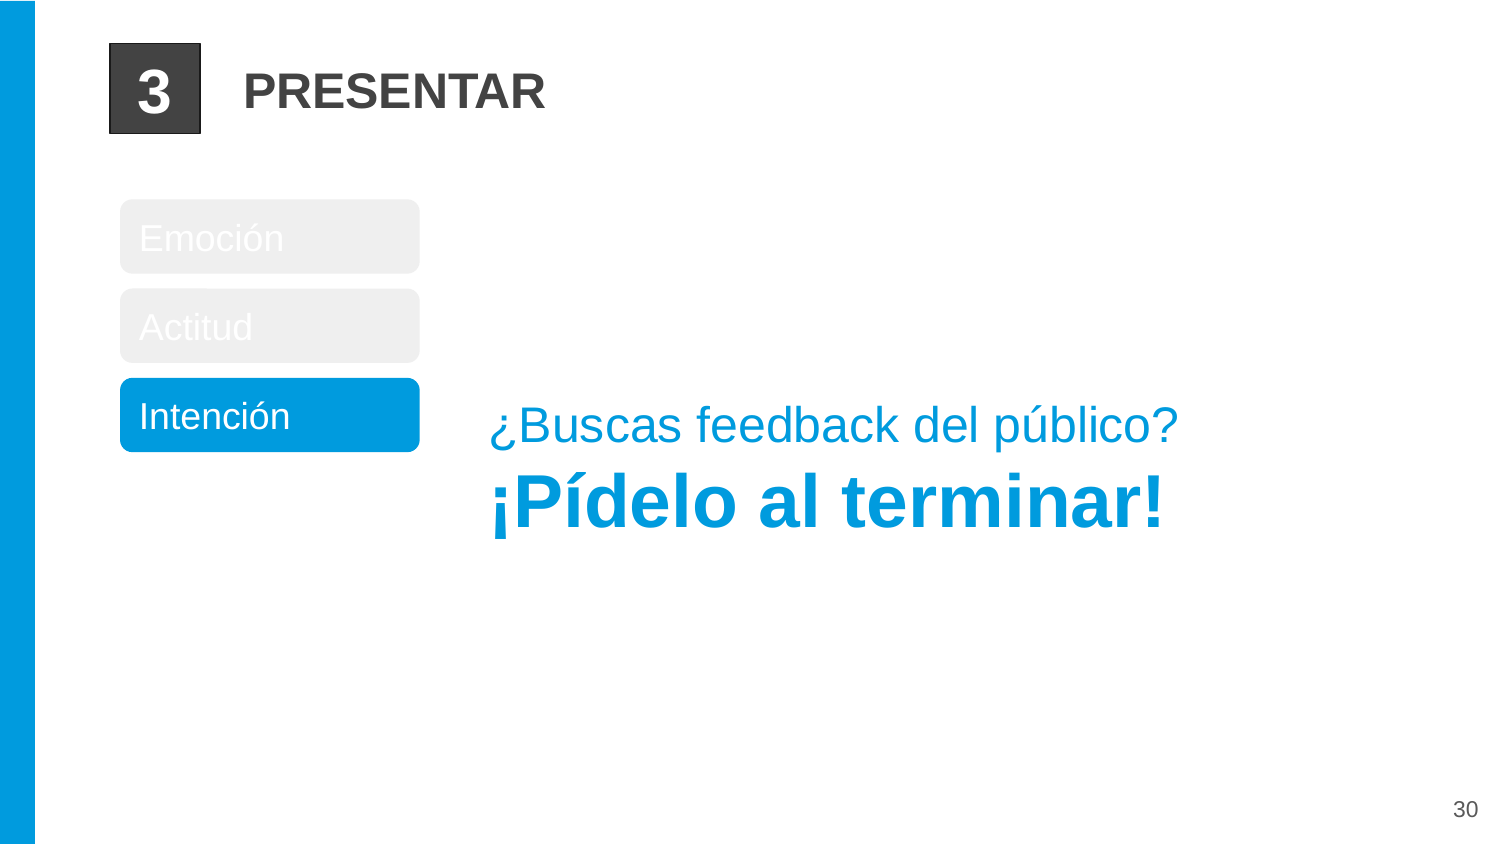

3
PRESENTAR
Emoción
Actitud
Intención
¿Buscas feedback del público?
¡Pídelo al terminar!
30